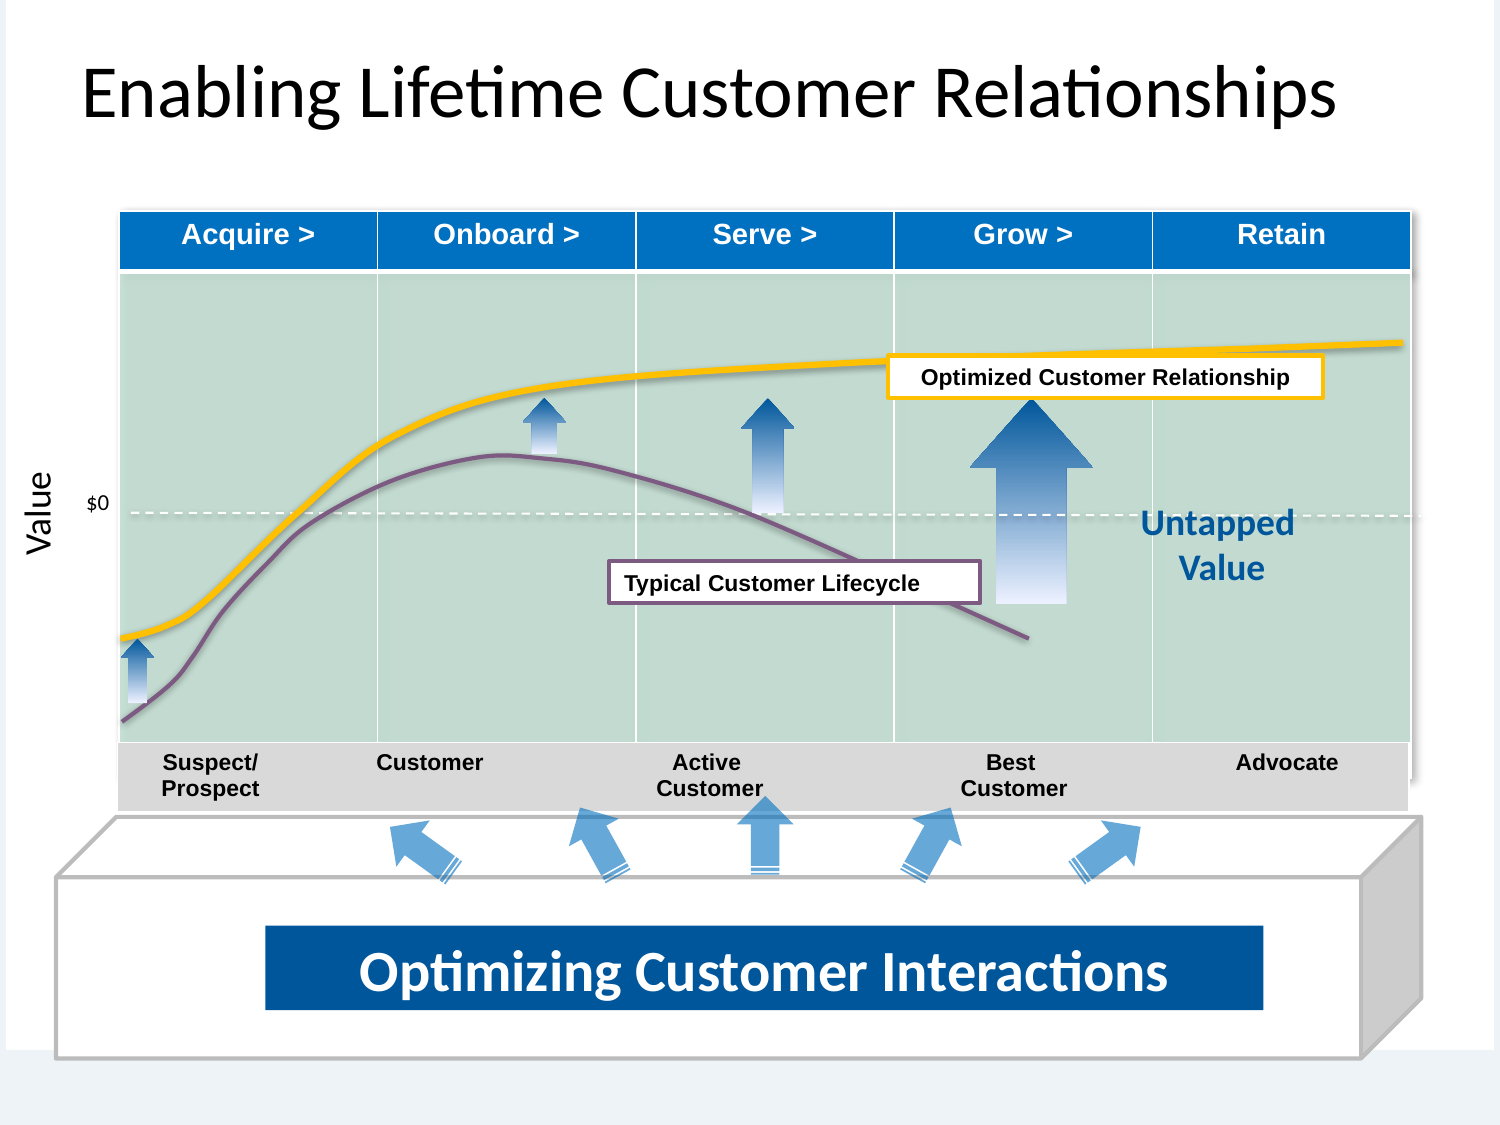

Enabling Lifetime Customer Relationships
| Acquire > | Onboard > | Serve > | Grow > | Retain |
| --- | --- | --- | --- | --- |
|  |  |  |  |  |

Optimized Customer Relationship

Value
$0
Untapped
 Value
Typical Customer Lifecycle

| Suspect/ Prospect | Customer | Active Customer | Best Customer | Advocate |
| --- | --- | --- | --- | --- |

      Optimizing Customer Interactions